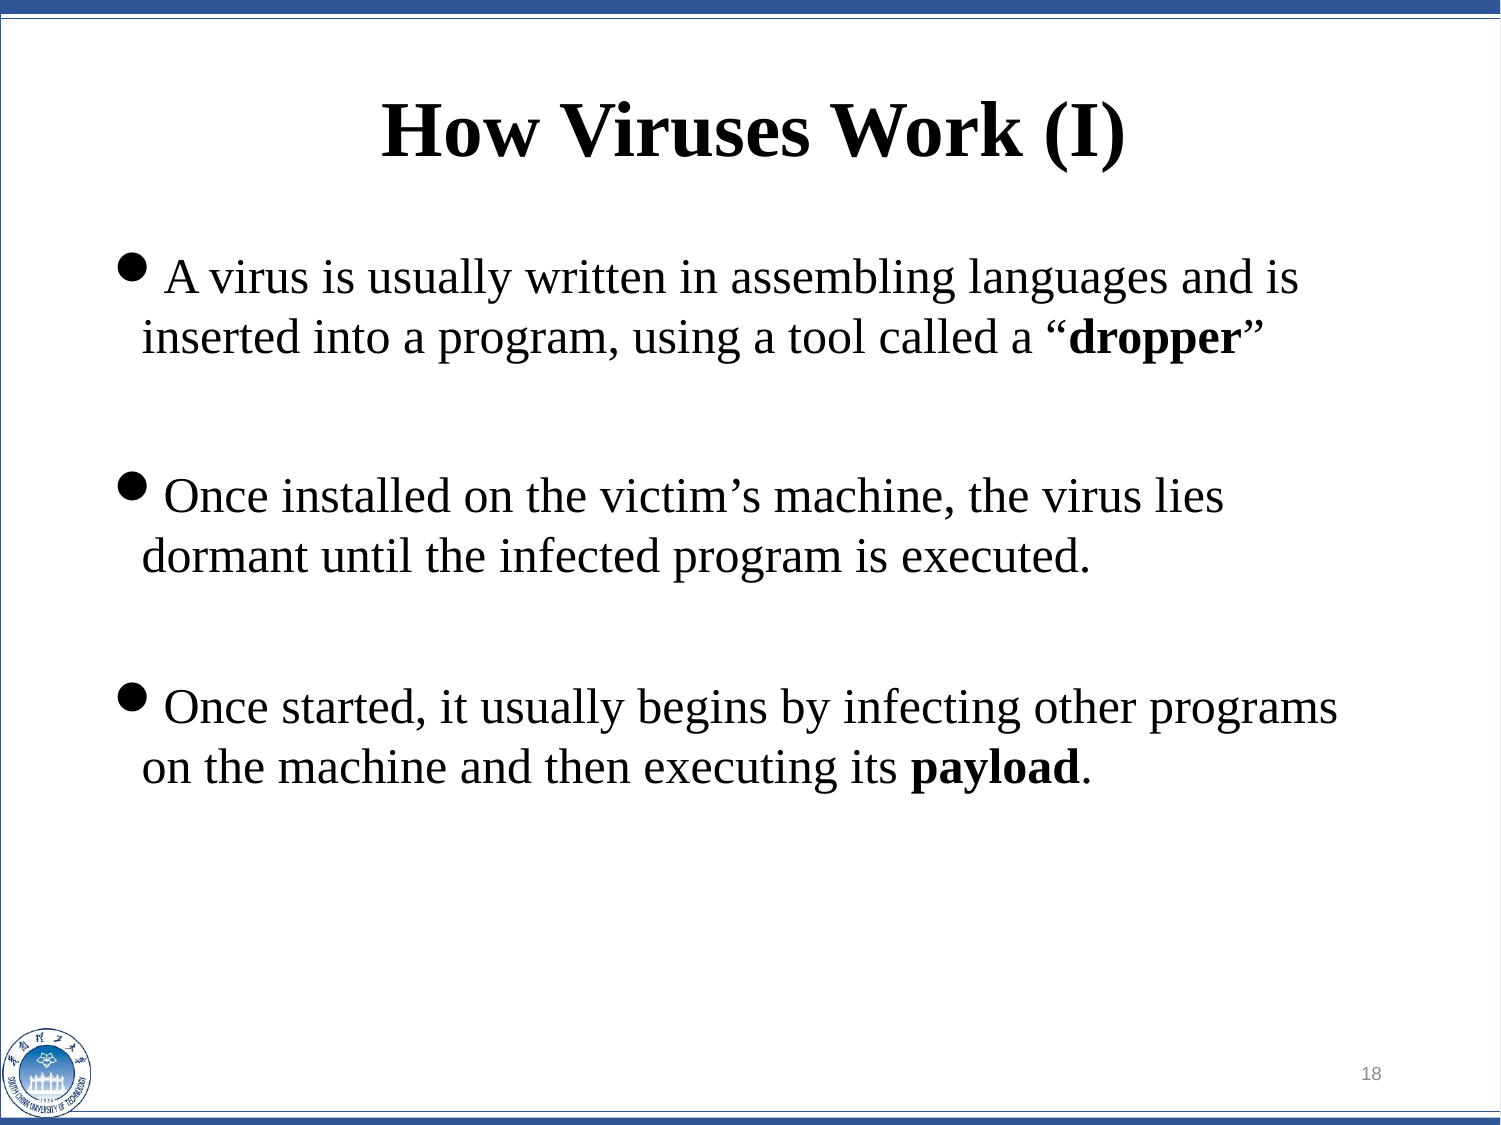

# How Viruses Work (I)
A virus is usually written in assembling languages and is inserted into a program, using a tool called a “dropper”

Once installed on the victim’s machine, the virus lies dormant until the infected program is executed.

Once started, it usually begins by infecting other programs on the machine and then executing its payload.
18